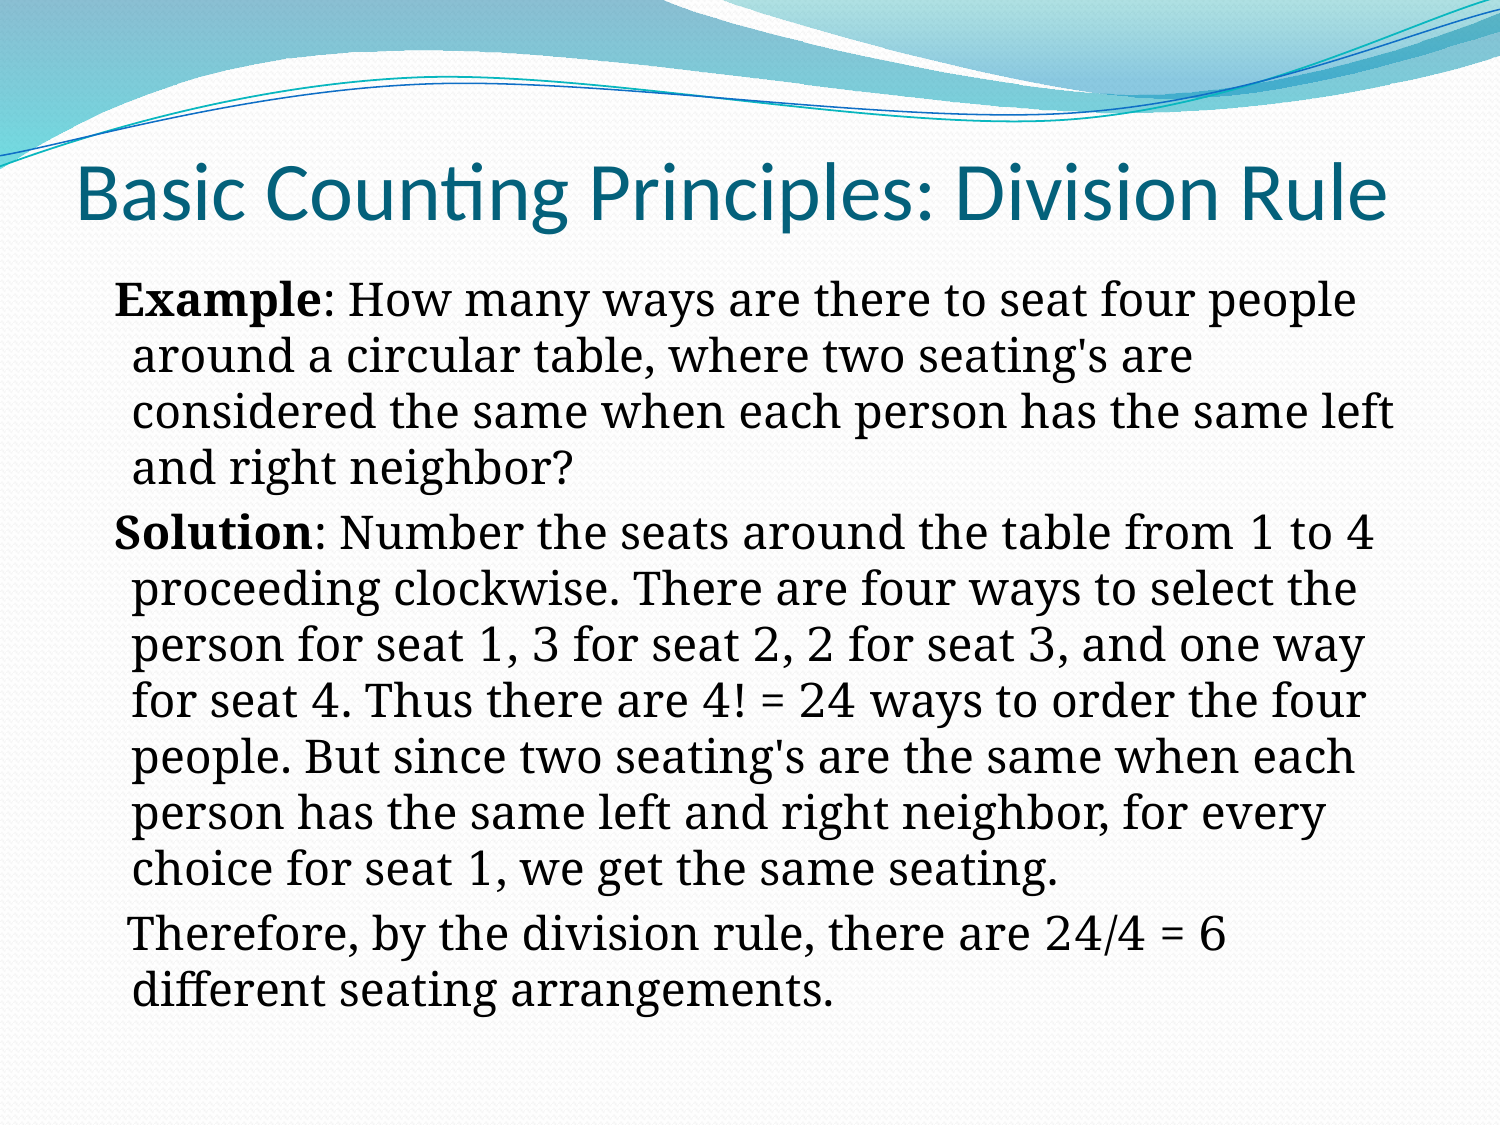

# Basic Counting Principles: Division Rule
  Example: How many ways are there to seat four people around a circular table, where two seating's are considered the same when each person has the same left  and right neighbor?
  Solution: Number the seats around the table from 1 to 4 proceeding clockwise. There are four ways to select the person for seat 1, 3 for seat 2, 2 for seat 3, and one way for seat 4. Thus there are 4! = 24 ways to order the four people. But since two seating's are the same when each person has the same left and right neighbor, for every choice for seat 1, we get the same seating.
   Therefore, by the division rule, there are 24/4 = 6 different seating arrangements.